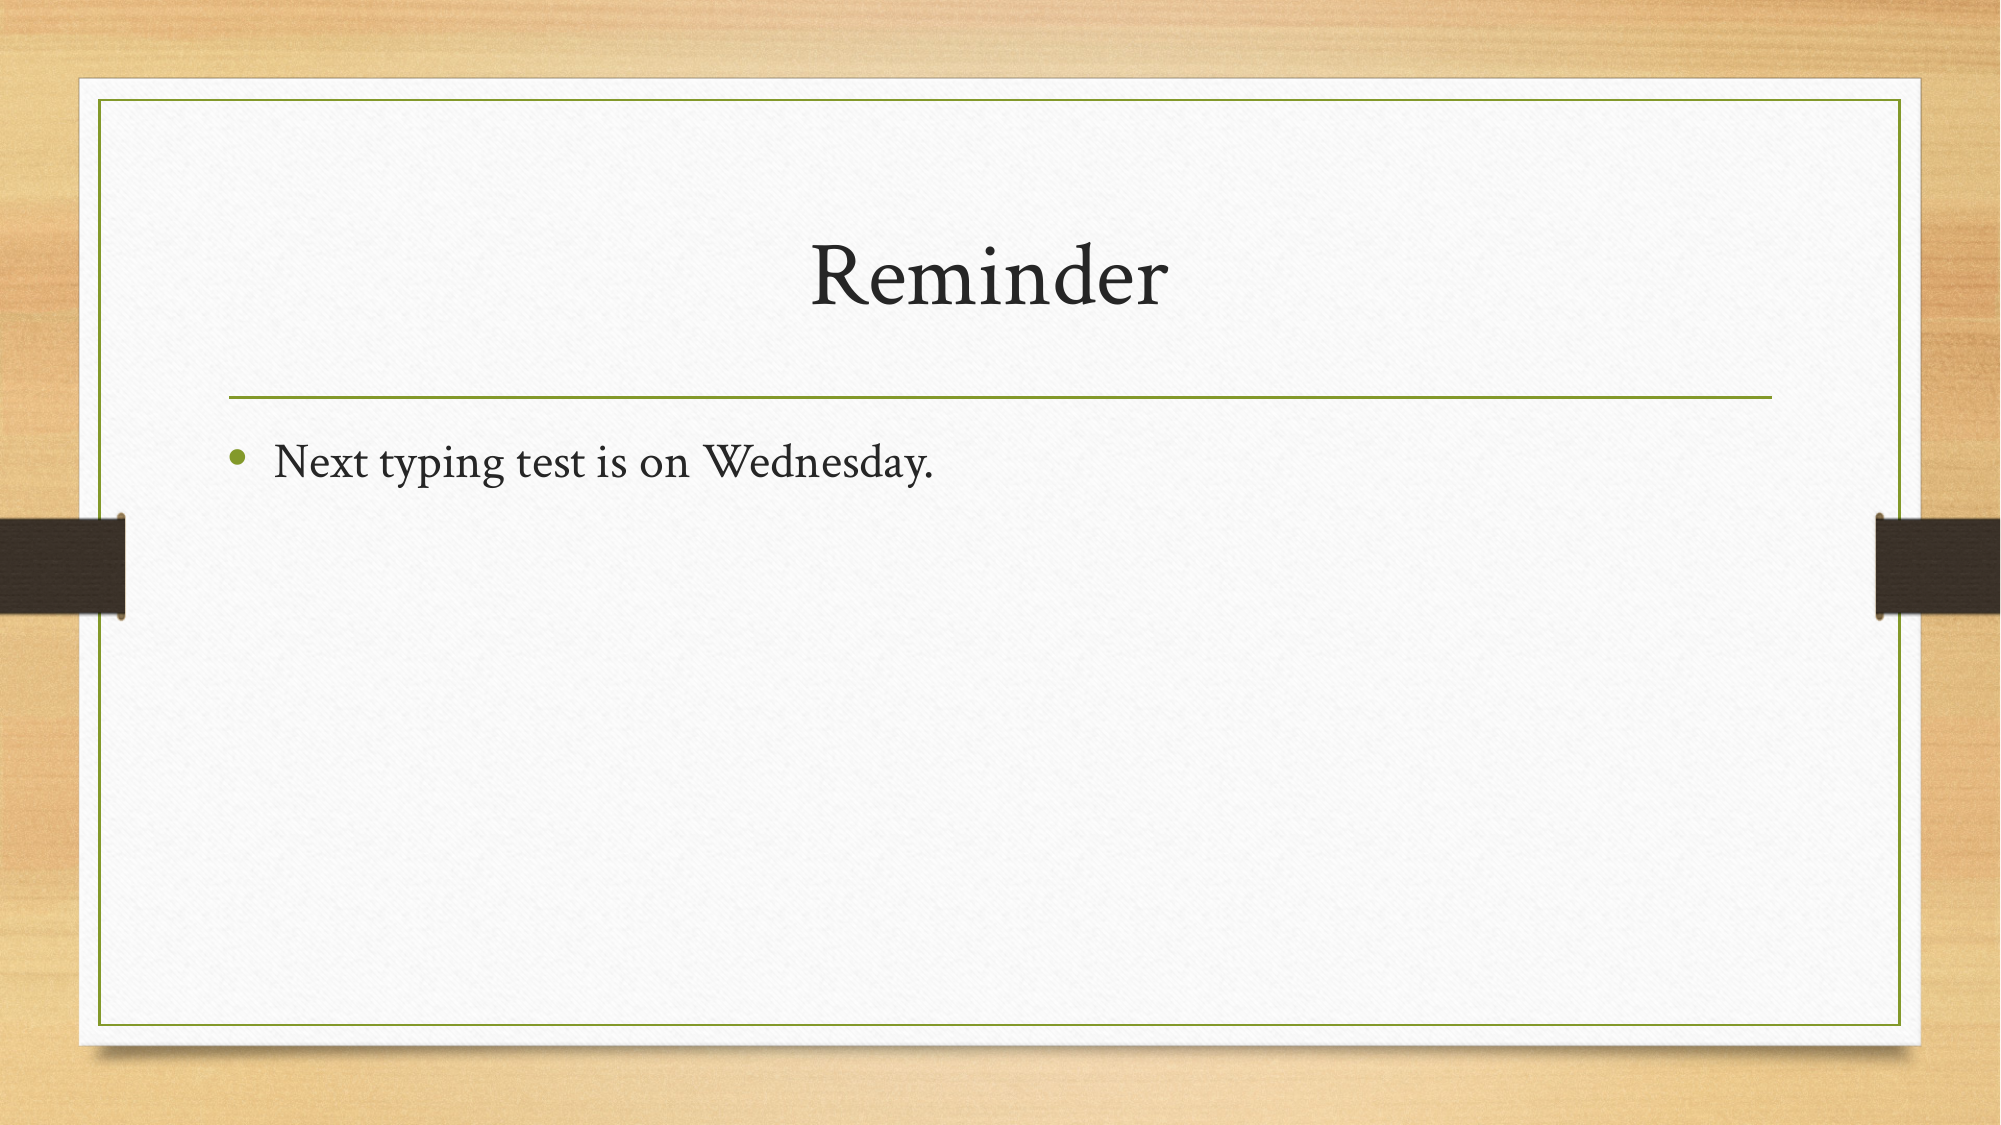

# Reminder
Next typing test is on Wednesday.